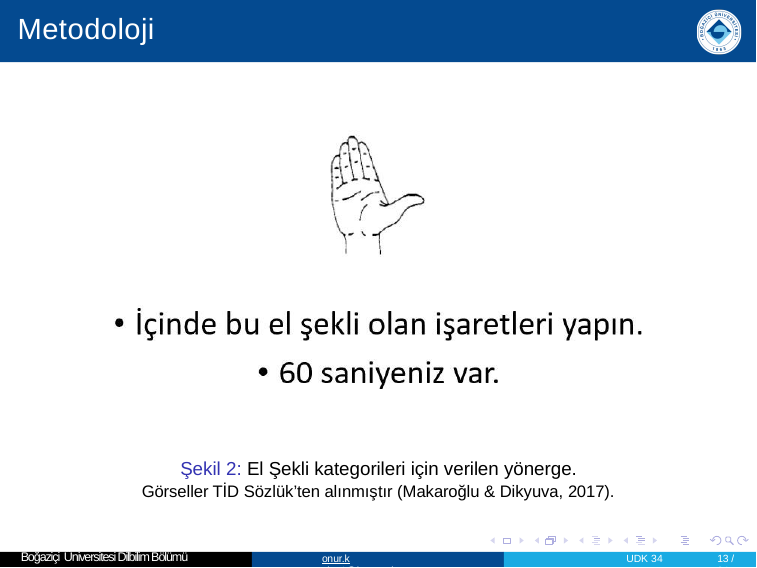

Metodoloji

Şekil 2: El Şekli kategorileri için verilen yönerge.
Görseller TİD Sözlük’ten alınmıştır (Makaroğlu & Dikyuva, 2017).

Boğaziçi  Üniversitesi Dilbilim Bölümü
onur.keles1@boun.edu.tr
UDK 34
13 / 34